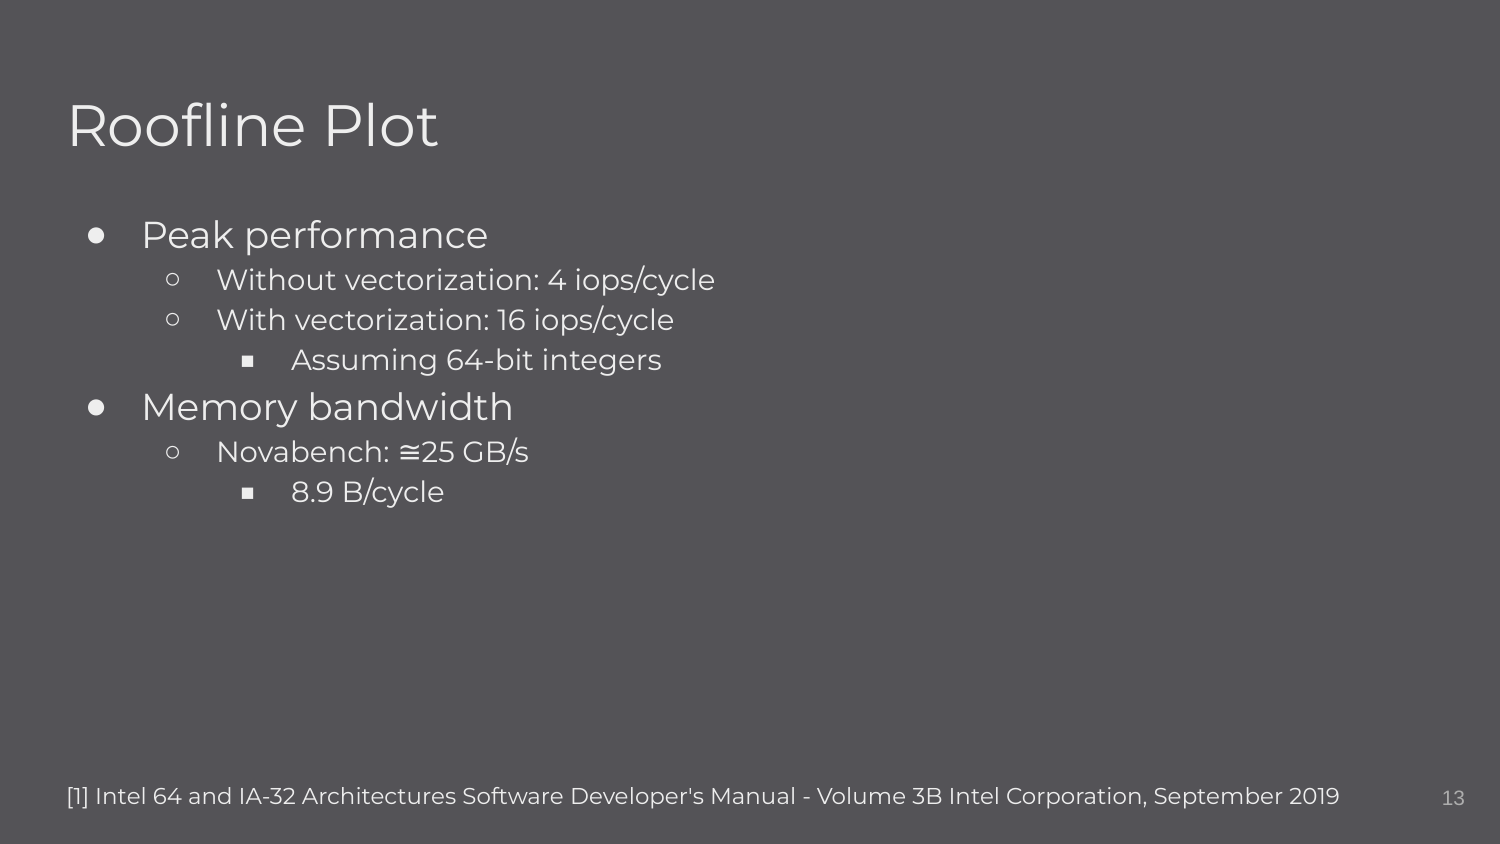

# Roofline Plot
Peak performance
Without vectorization: 4 iops/cycle
With vectorization: 16 iops/cycle
Assuming 64-bit integers
Memory bandwidth
Novabench: ≅25 GB/s
8.9 B/cycle

13
[1] Intel 64 and IA-32 Architectures Software Developer's Manual - Volume 3B Intel Corporation, September 2019